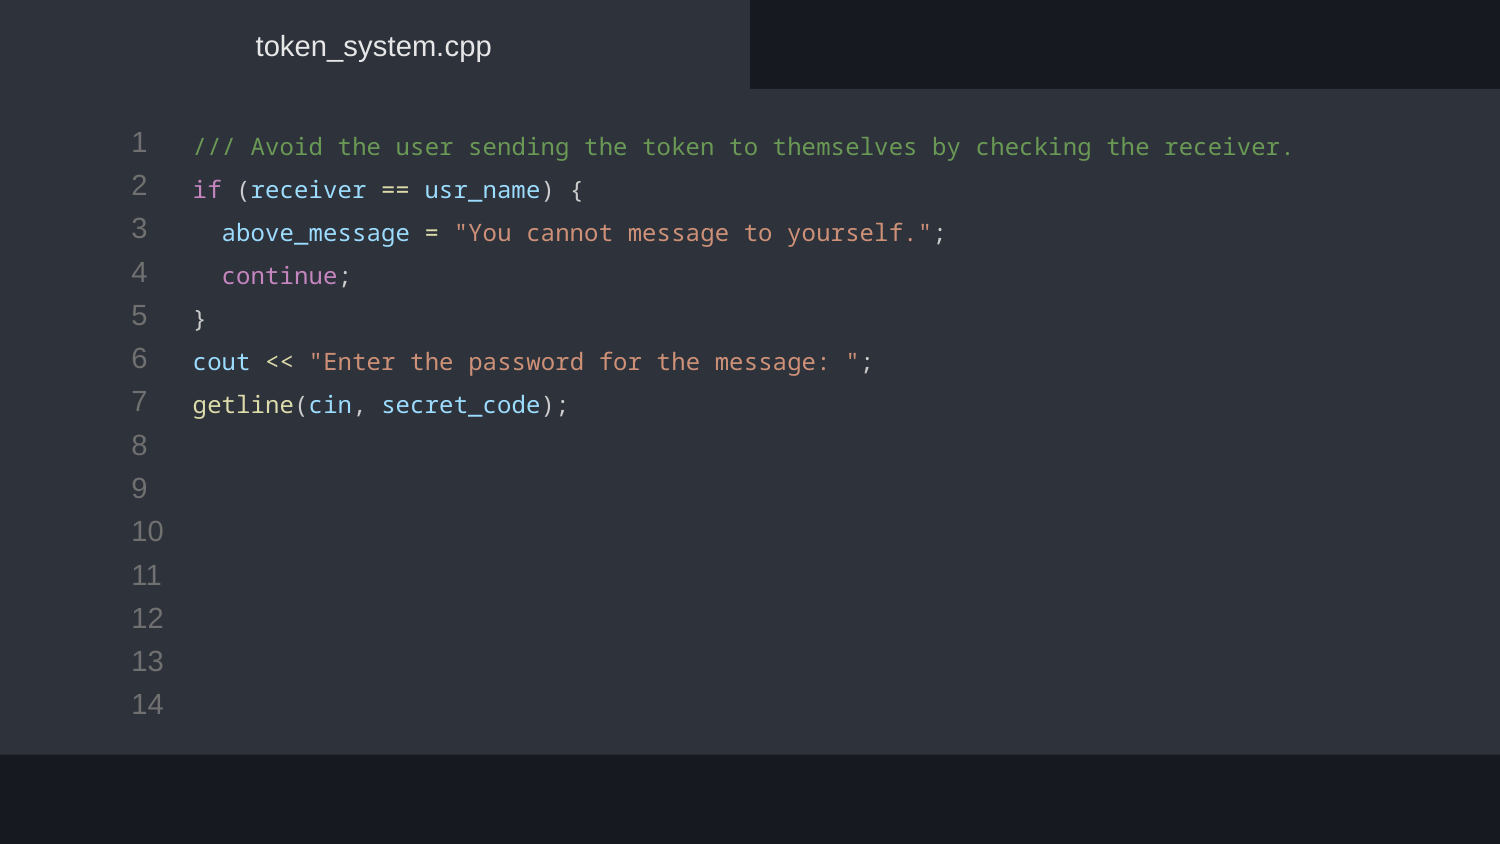

token_system.cpp
  /// Avoid the user sending the token to themselves by checking the receiver.
  if (receiver == usr_name) {
    above_message = "You cannot message to yourself.";
    continue;
  }
  cout << "Enter the password for the message: ";
  getline(cin, secret_code);